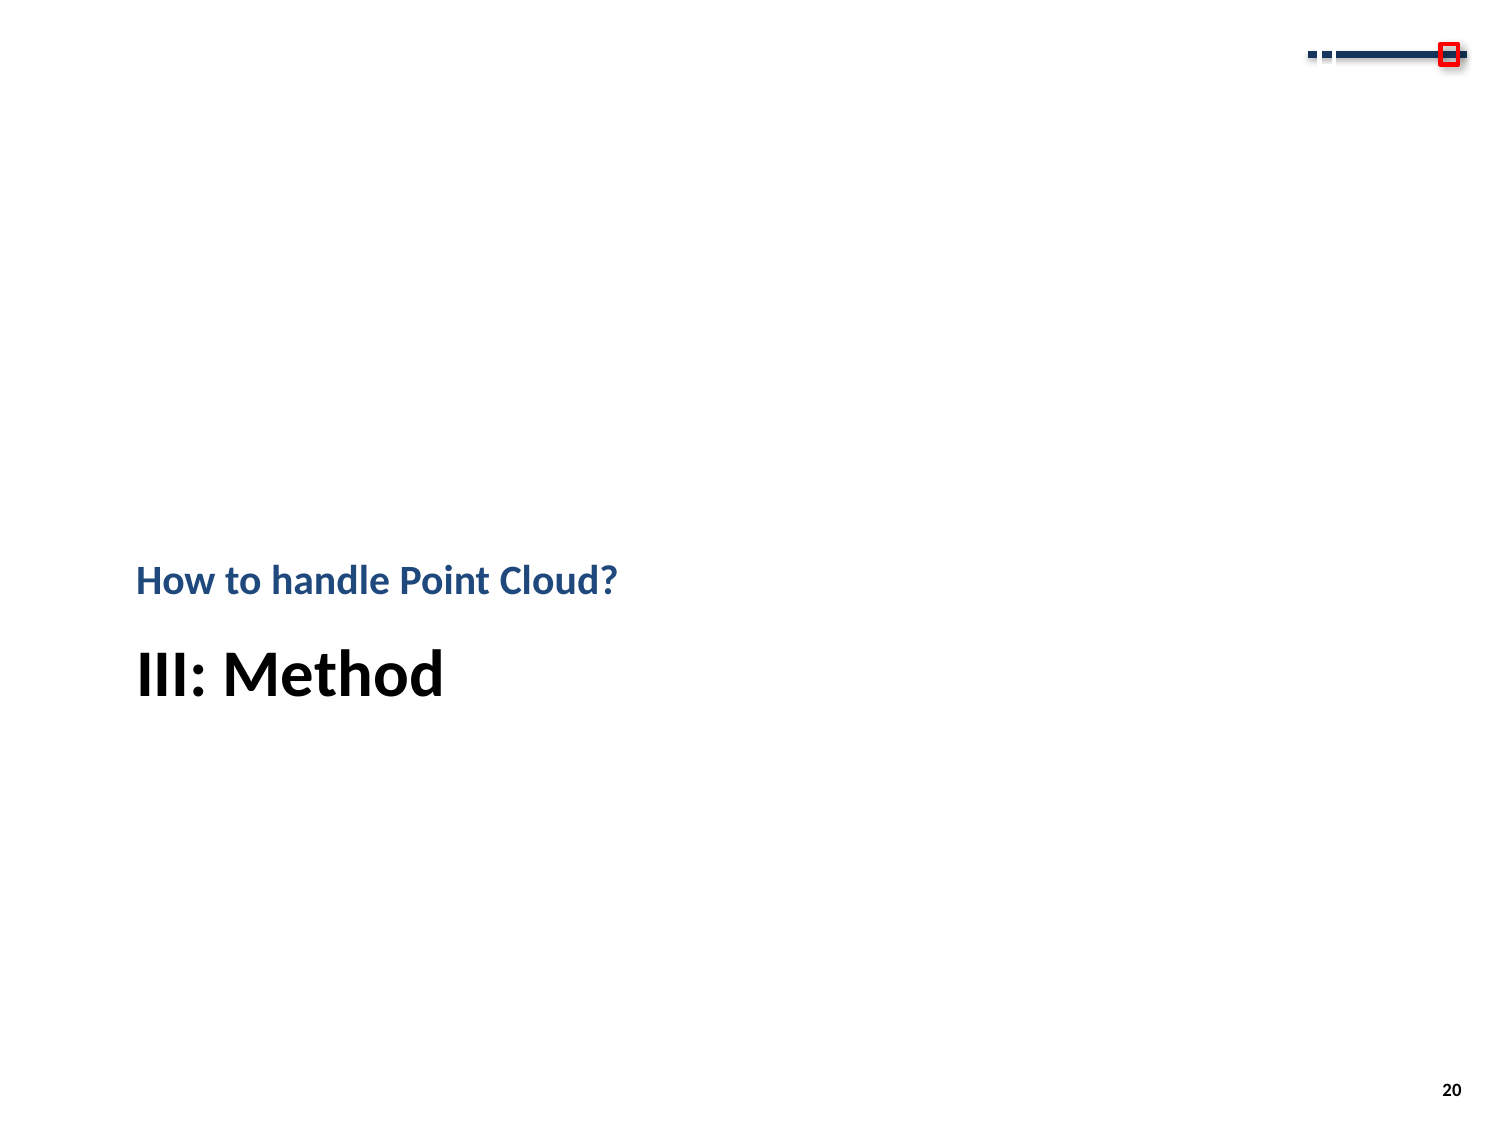

How to handle Point Cloud?
# III: Method

20